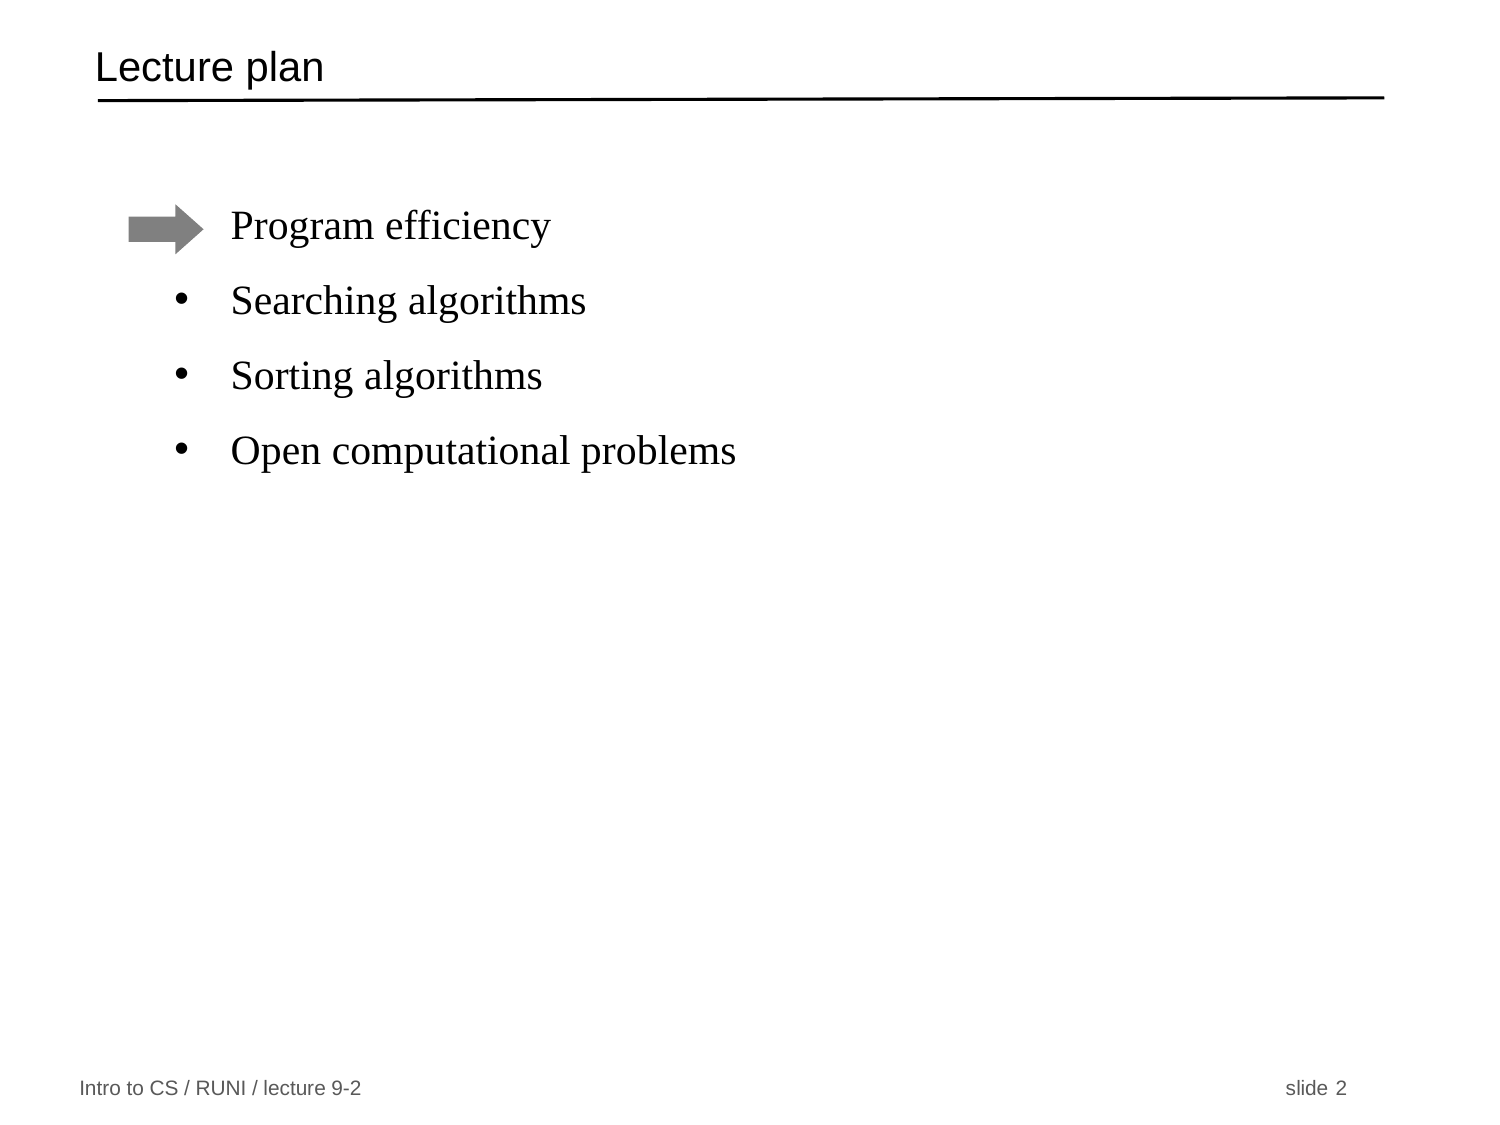

# Lecture plan
Program efficiency
Searching algorithms
Sorting algorithms
Open computational problems